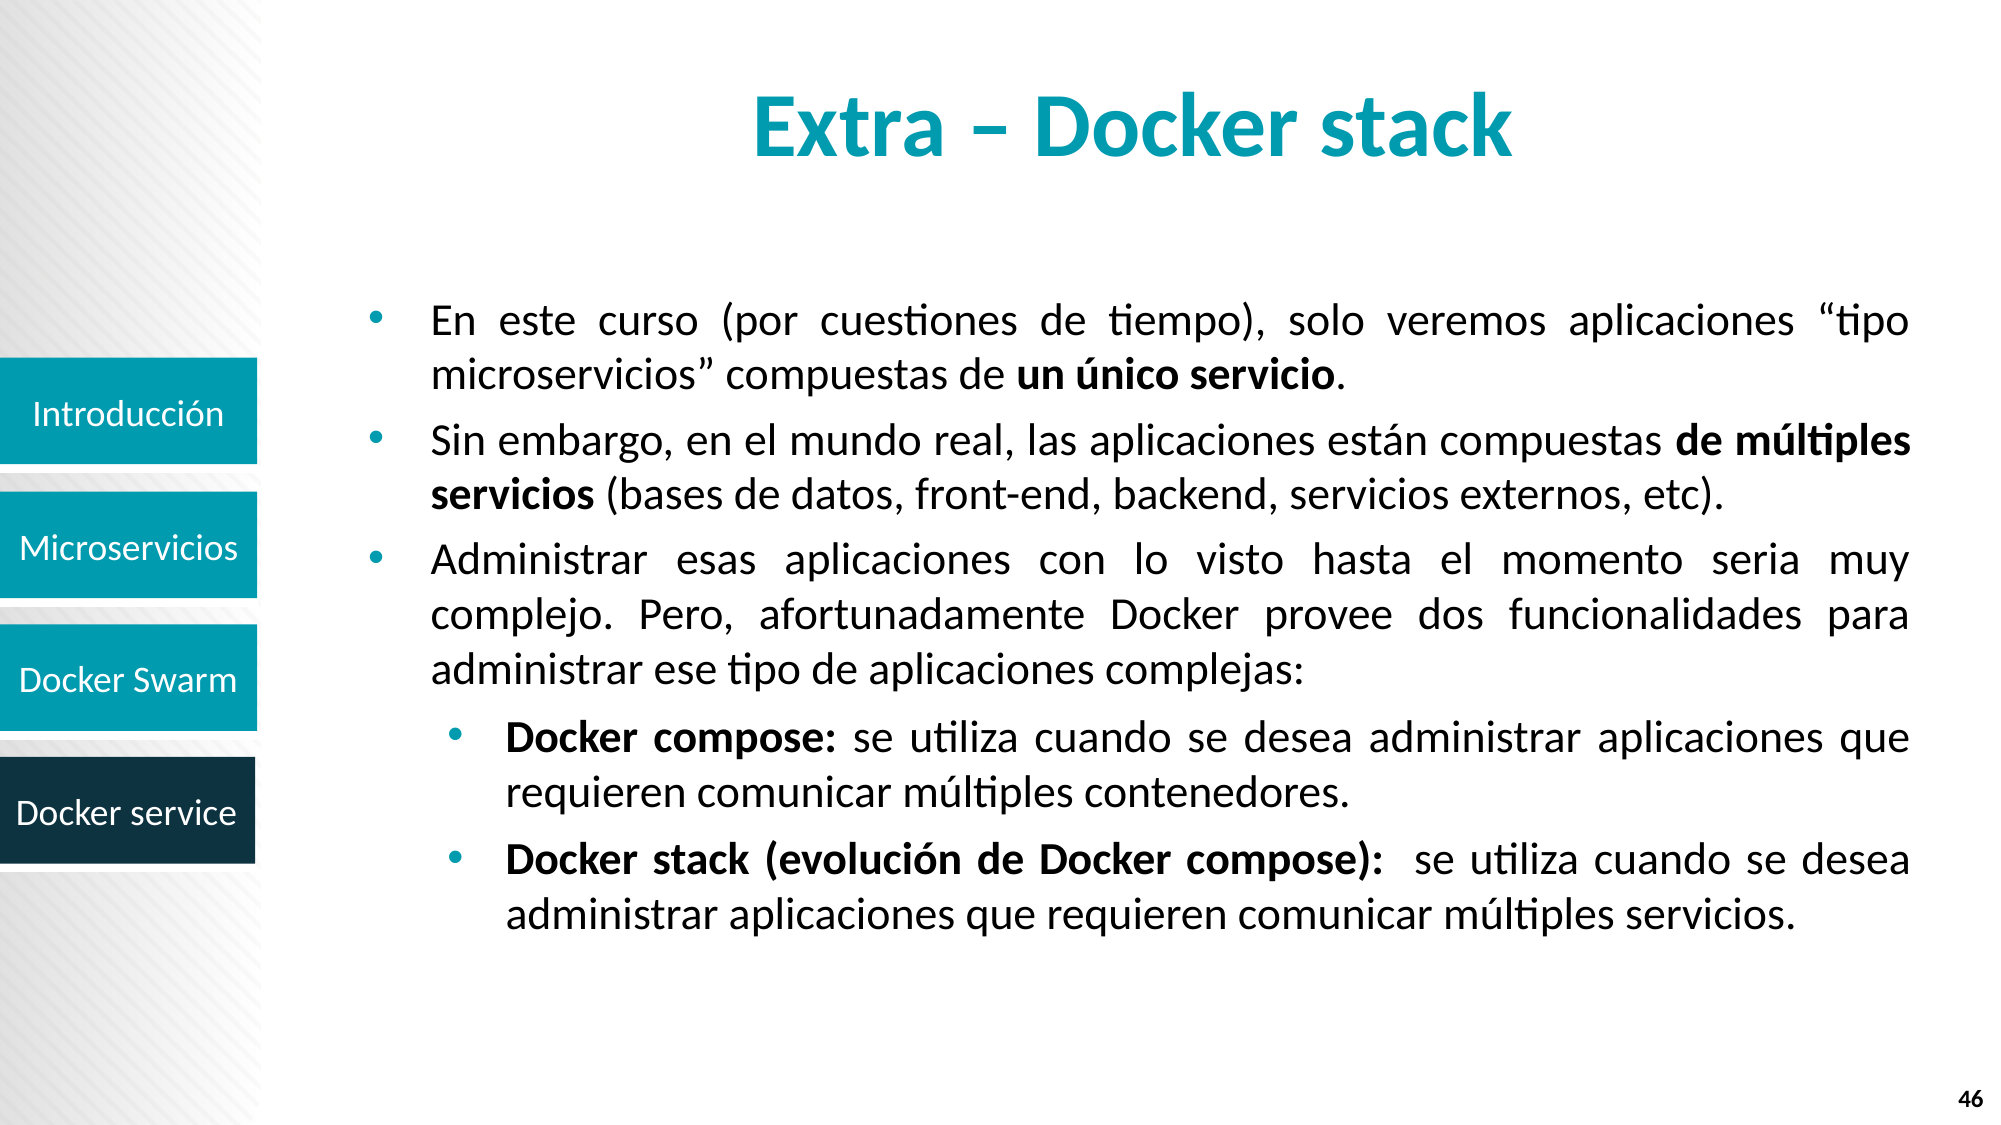

# Extra – Docker stack
En este curso (por cuestiones de tiempo), solo veremos aplicaciones “tipo microservicios” compuestas de un único servicio.
Sin embargo, en el mundo real, las aplicaciones están compuestas de múltiples servicios (bases de datos, front-end, backend, servicios externos, etc).
Administrar esas aplicaciones con lo visto hasta el momento seria muy complejo. Pero, afortunadamente Docker provee dos funcionalidades para administrar ese tipo de aplicaciones complejas:
Docker compose: se utiliza cuando se desea administrar aplicaciones que requieren comunicar múltiples contenedores.
Docker stack (evolución de Docker compose):  se utiliza cuando se desea administrar aplicaciones que requieren comunicar múltiples servicios.
46